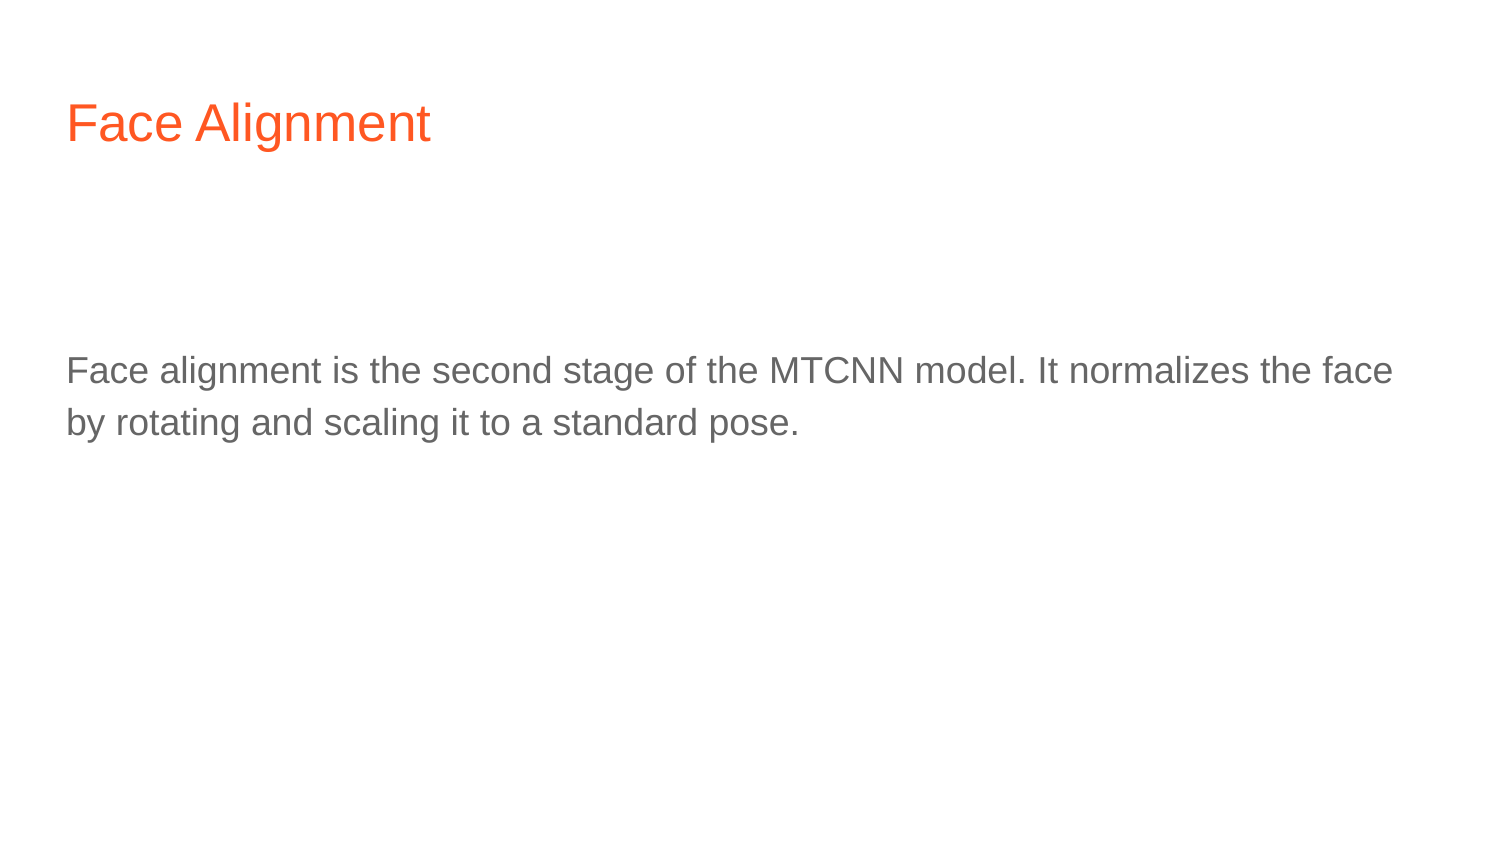

# Face Alignment
Face alignment is the second stage of the MTCNN model. It normalizes the face by rotating and scaling it to a standard pose.